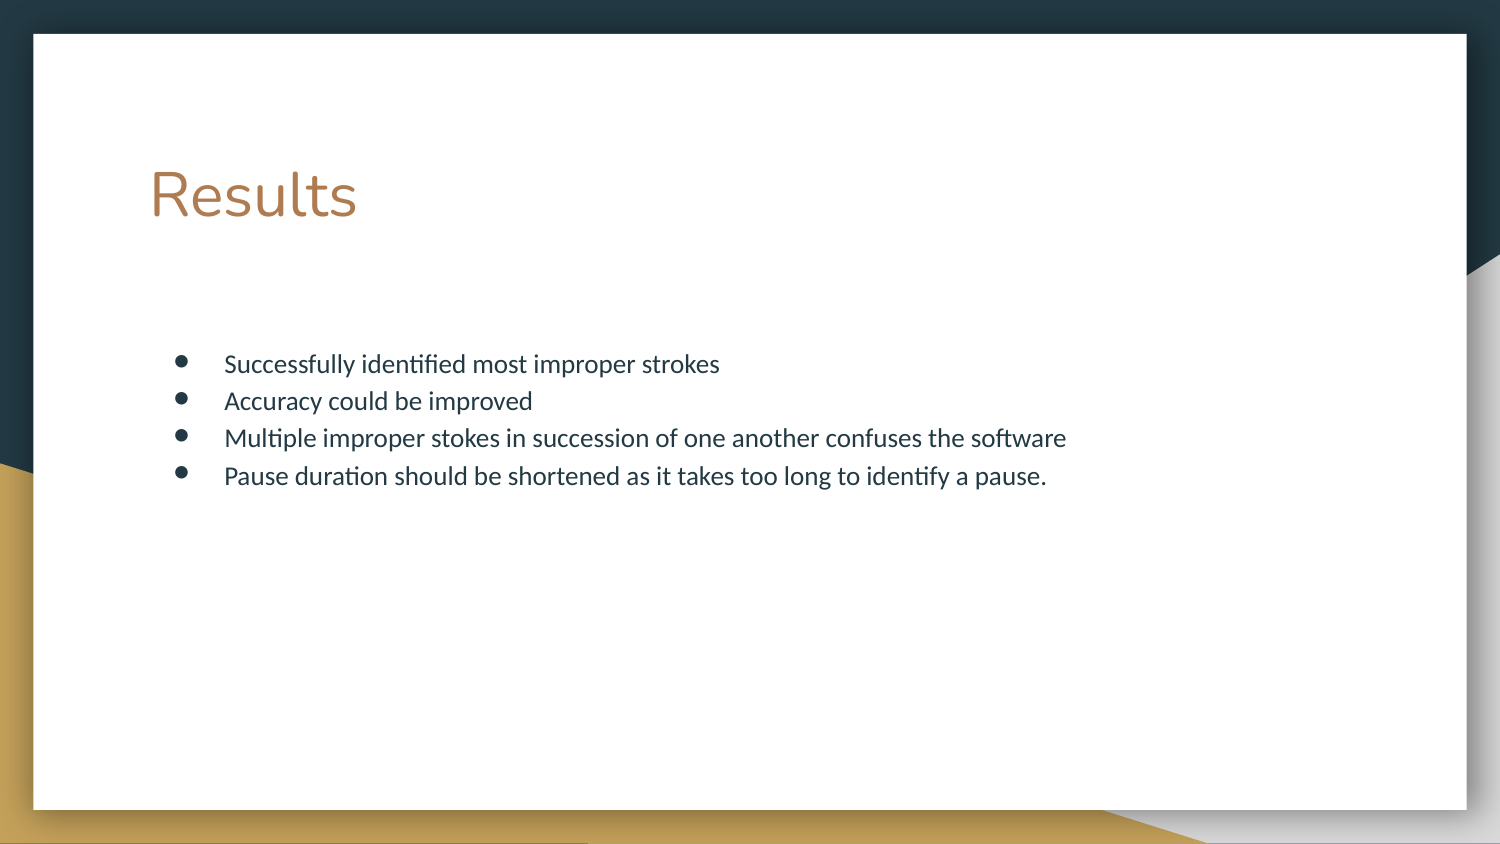

# Results
Successfully identified most improper strokes
Accuracy could be improved
Multiple improper stokes in succession of one another confuses the software
Pause duration should be shortened as it takes too long to identify a pause.